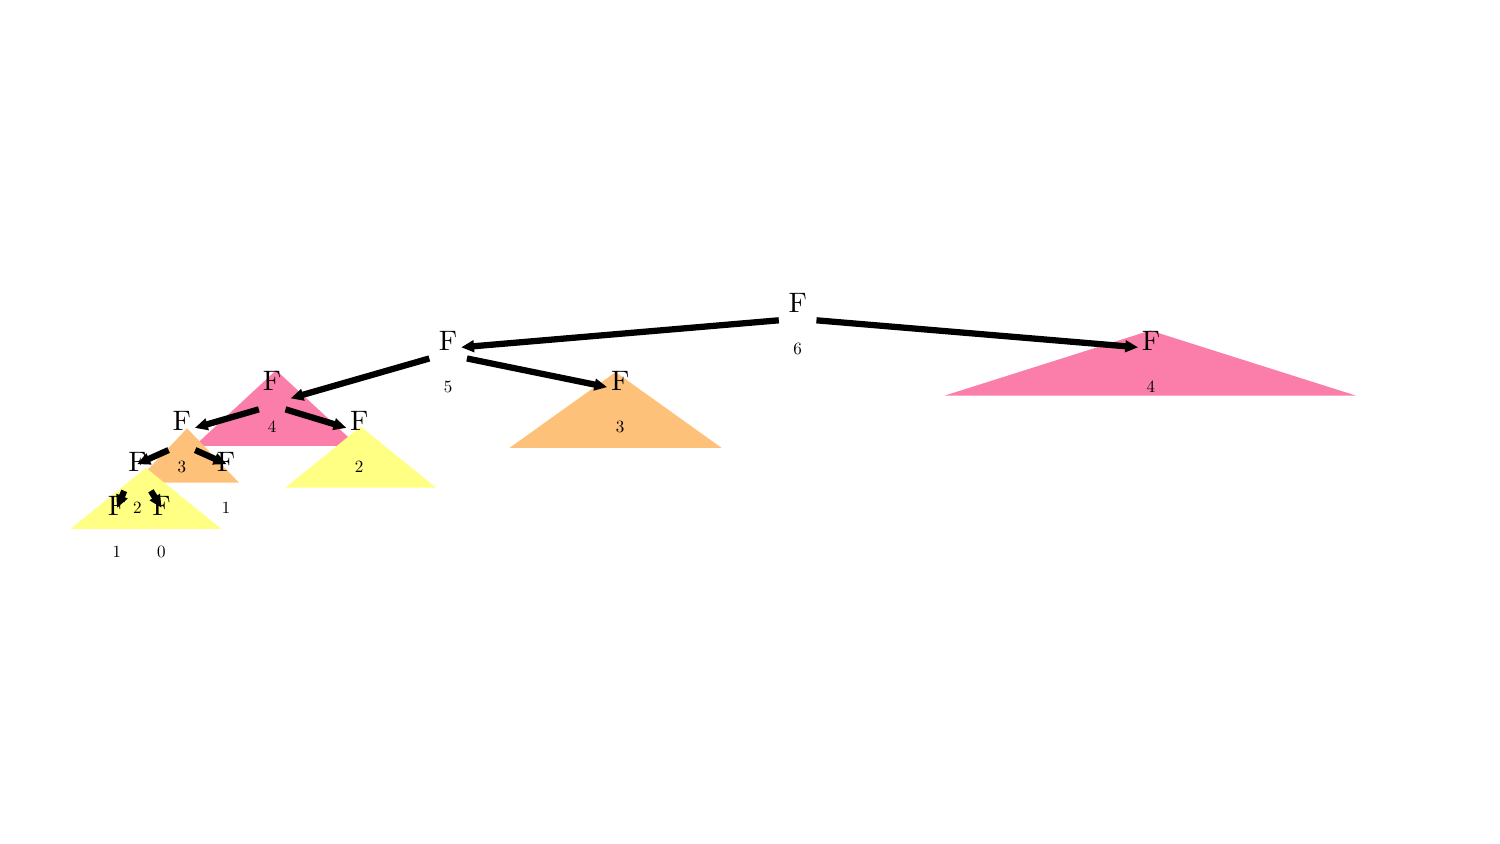

F6

F5
F4

F4
F3
F3
F2

F2
F1

F1
F0